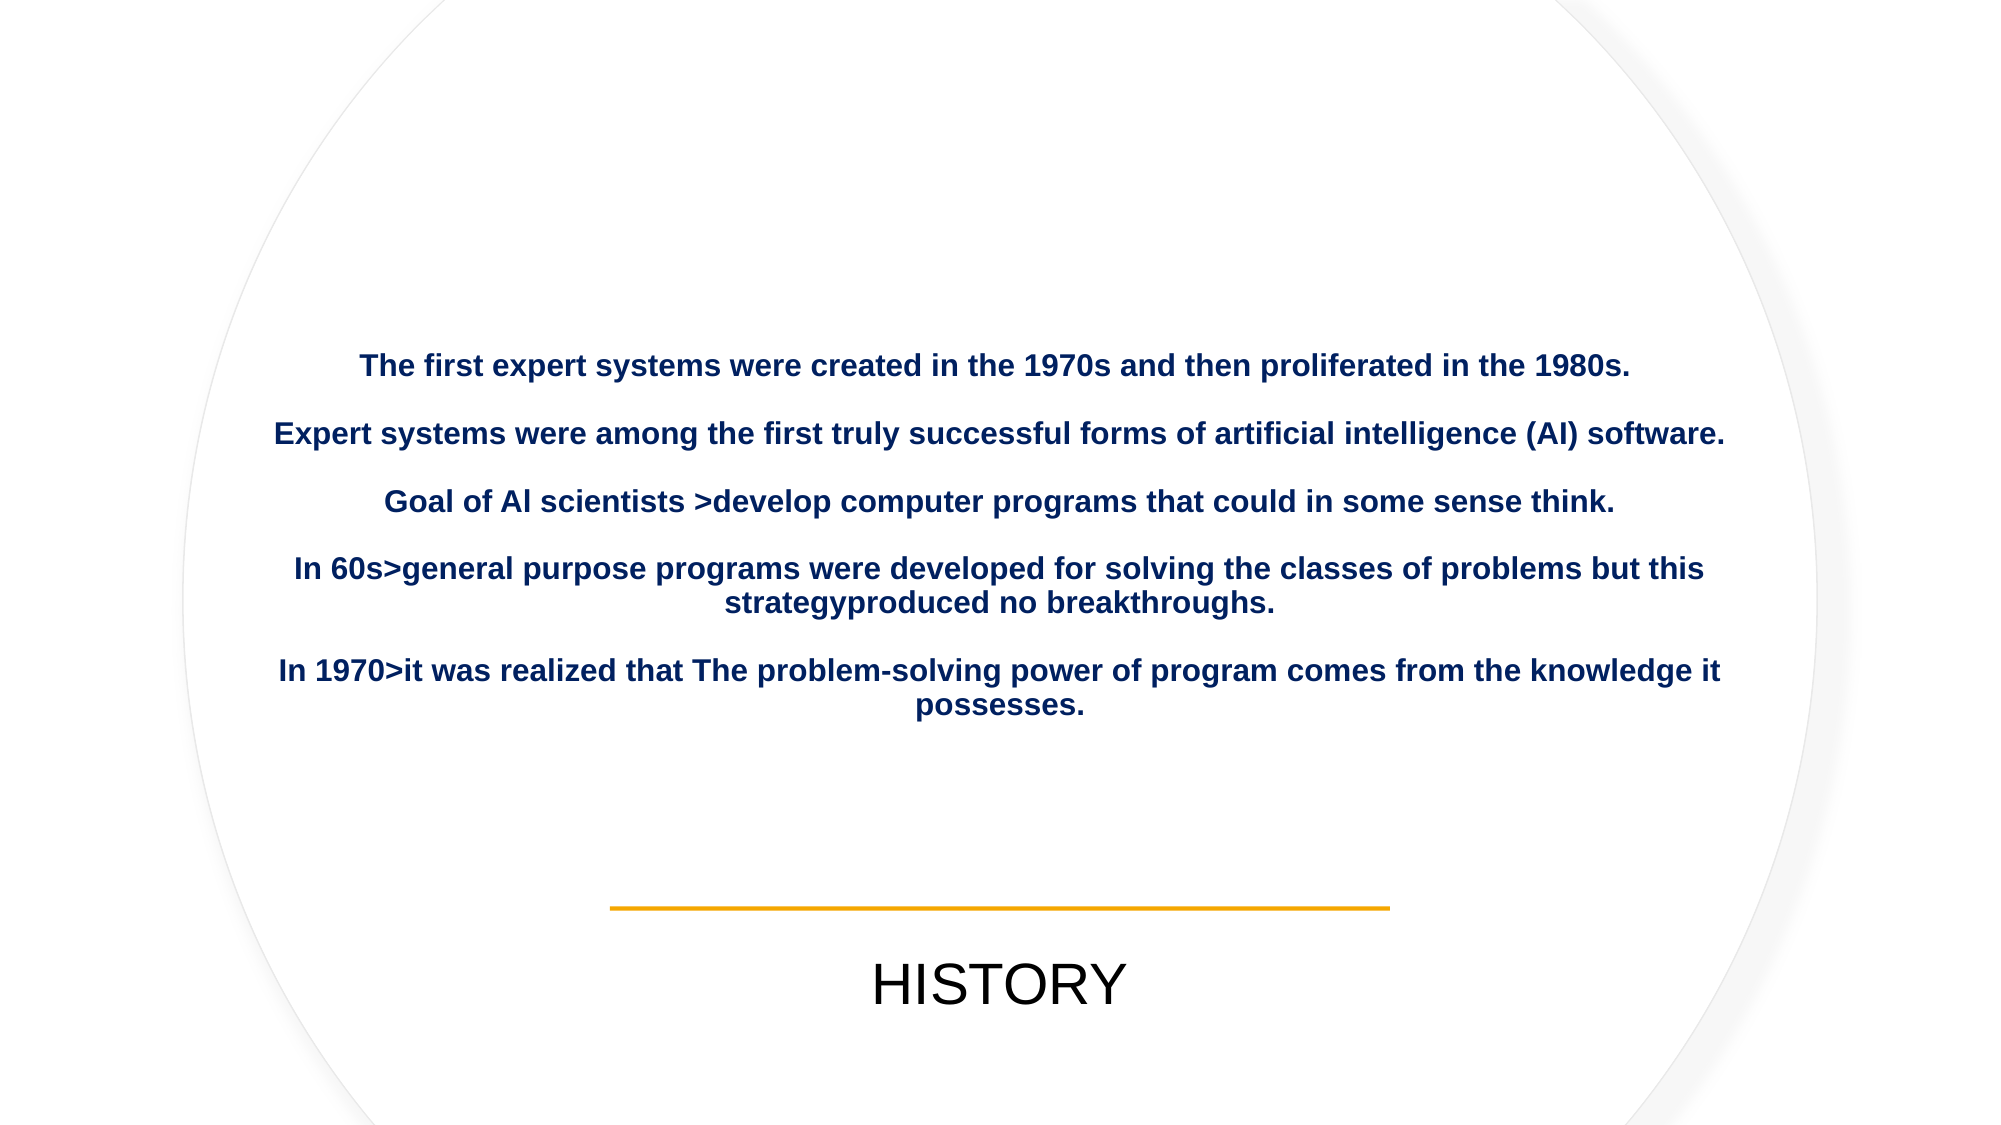

# The first expert systems were created in the 1970s and then proliferated in the 1980s.  Expert systems were among the first truly successful forms of artificial intelligence (AI) software. Goal of Al scientists >develop computer programs that could in some sense think. In 60s>general purpose programs were developed for solving the classes of problems but this strategyproduced no breakthroughs. In 1970>it was realized that The problem-solving power of program comes from the knowledge it possesses.

HISTORY